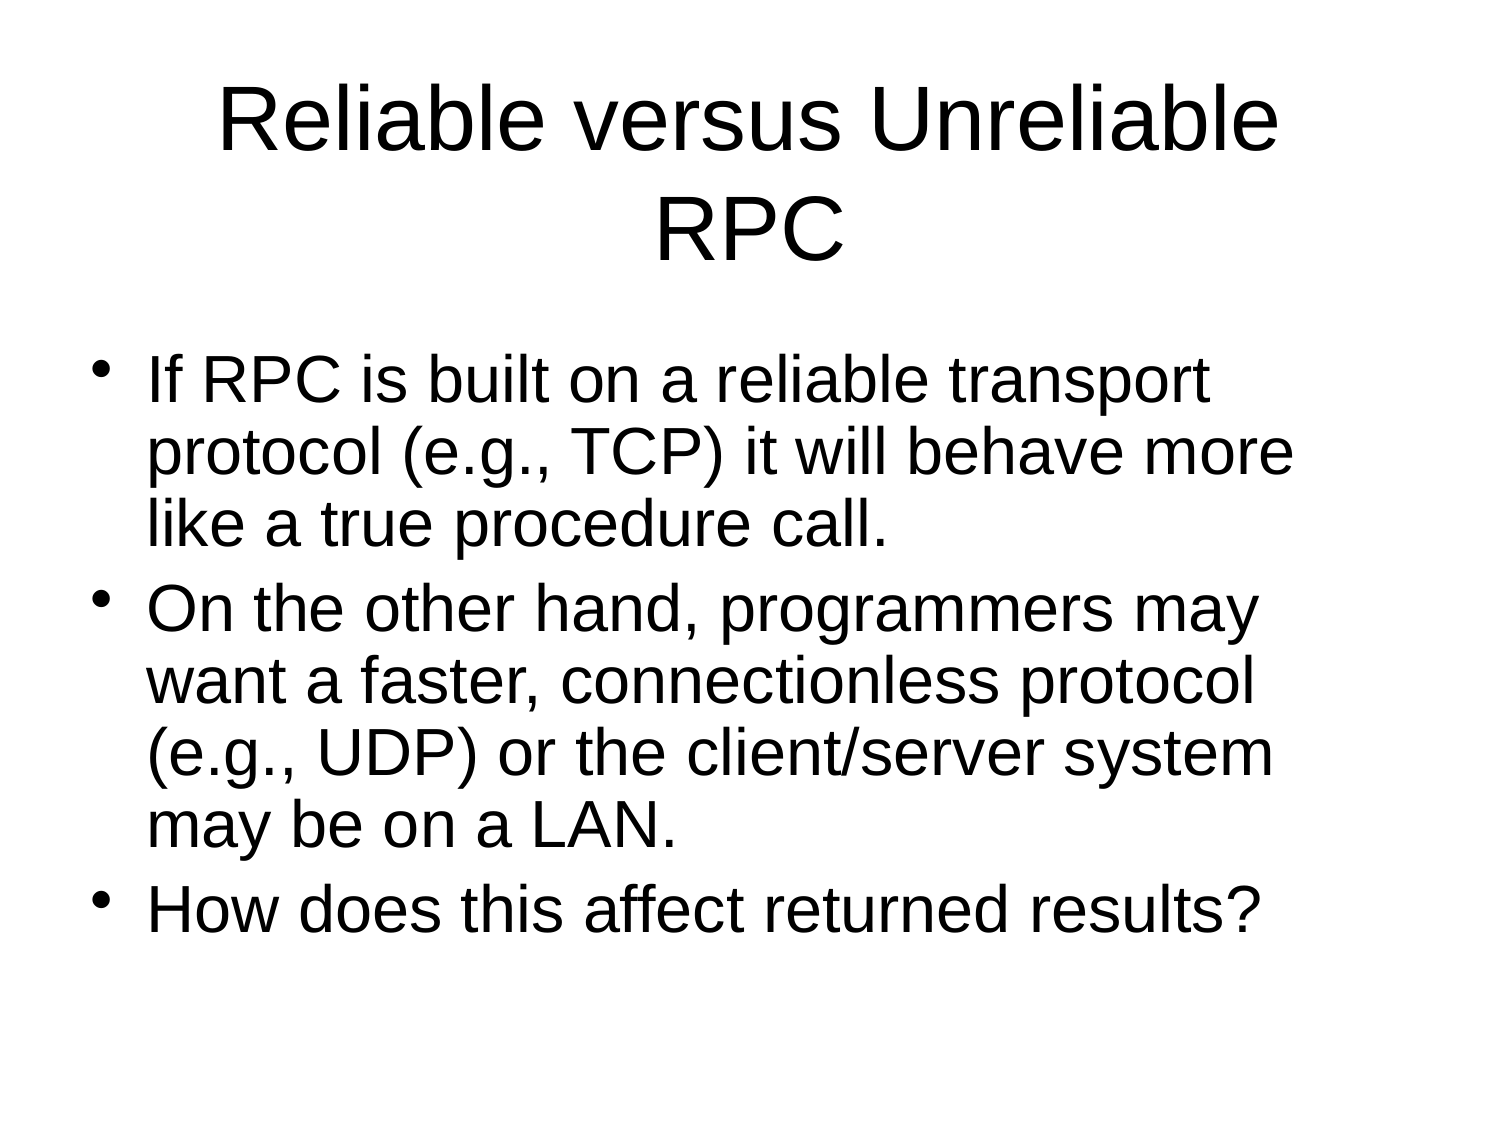

# Reliable versus Unreliable RPC
If RPC is built on a reliable transport protocol (e.g., TCP) it will behave more like a true procedure call.
On the other hand, programmers may want a faster, connectionless protocol (e.g., UDP) or the client/server system may be on a LAN.
How does this affect returned results?